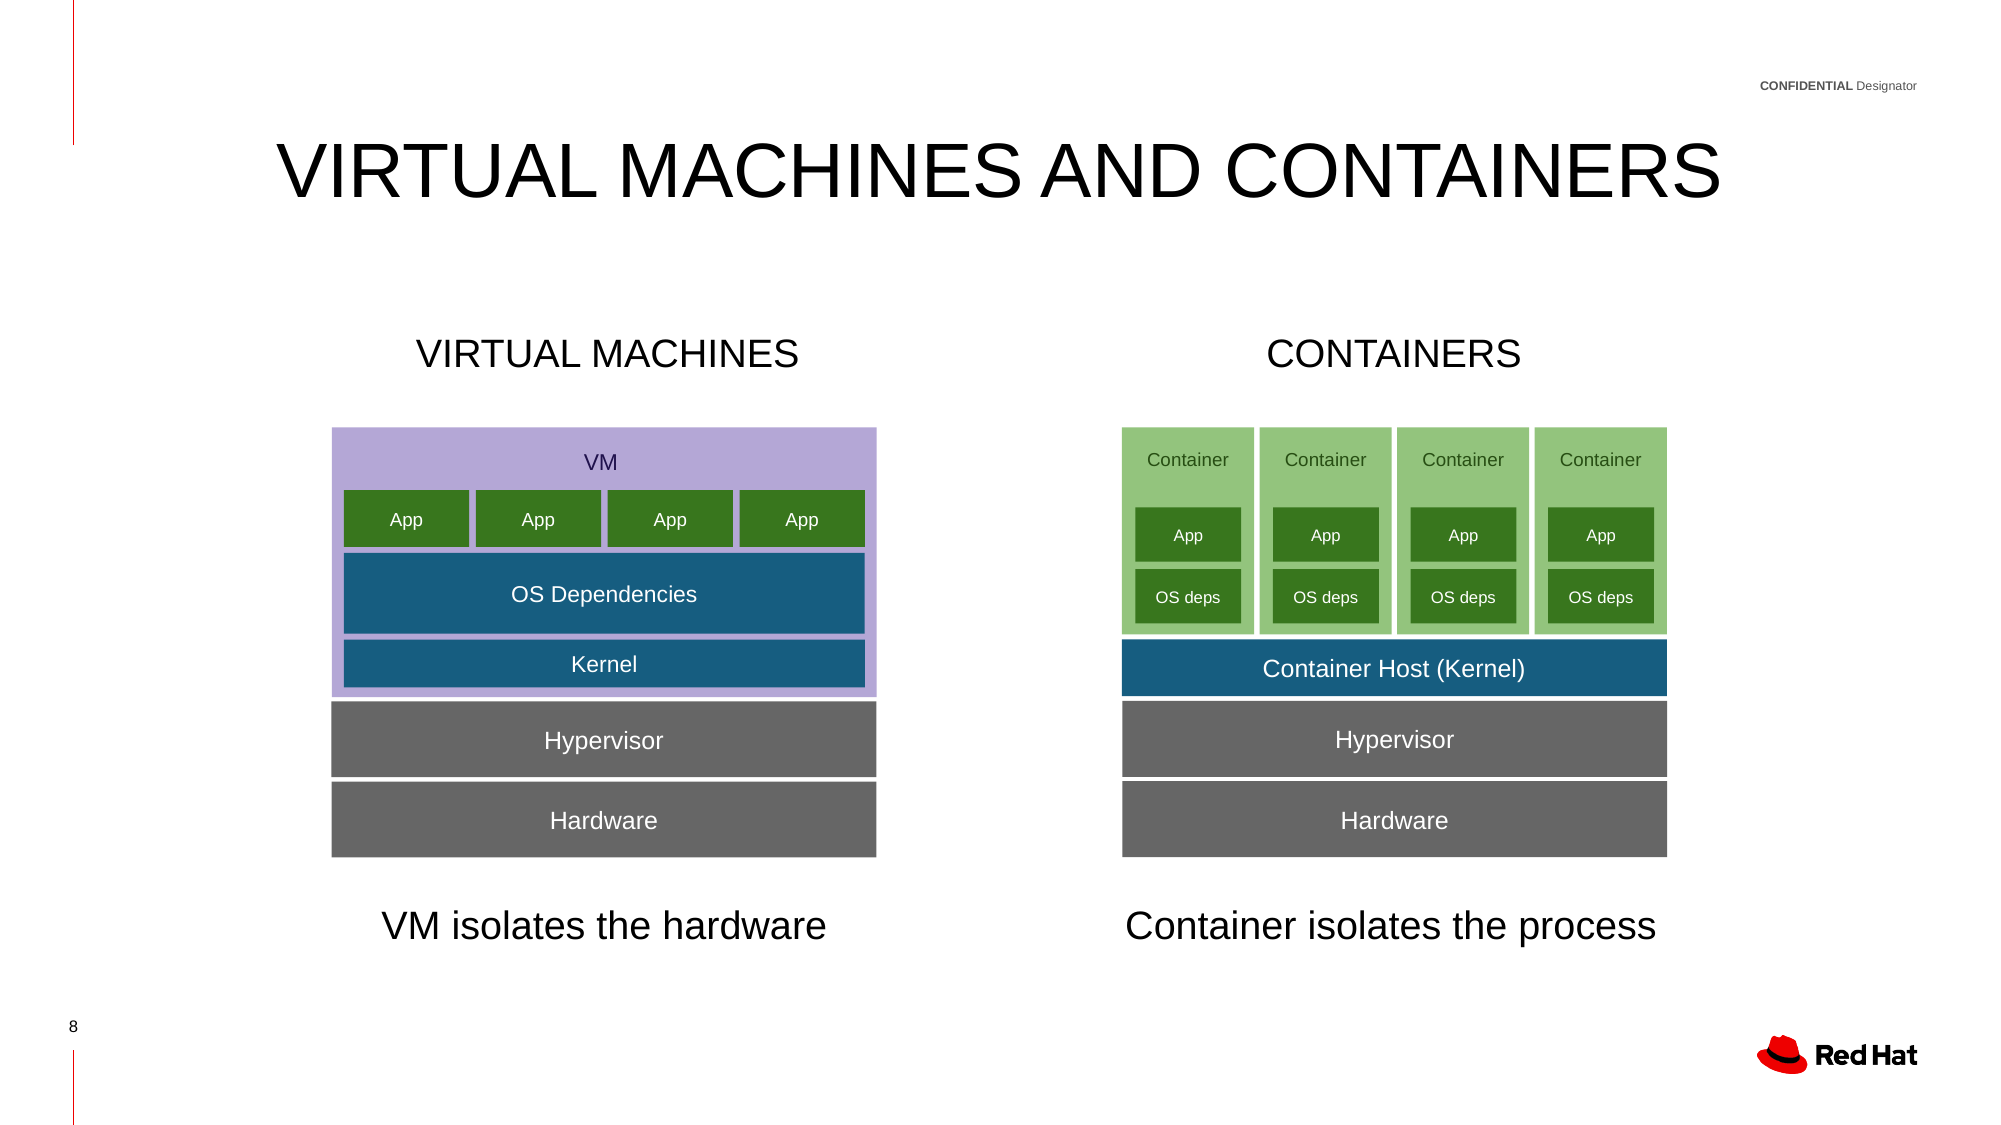

VIRTUAL MACHINES AND CONTAINERS
VIRTUAL MACHINES
CONTAINERS
Container

Container

Container

Container

App
App
App
App
OS deps
OS deps
OS deps
OS deps
Container Host (Kernel)
Hypervisor
Hardware
VM
App
App
App
App
OS Dependencies
Kernel
Hypervisor
Hardware
VM isolates the hardware
Container isolates the process
8